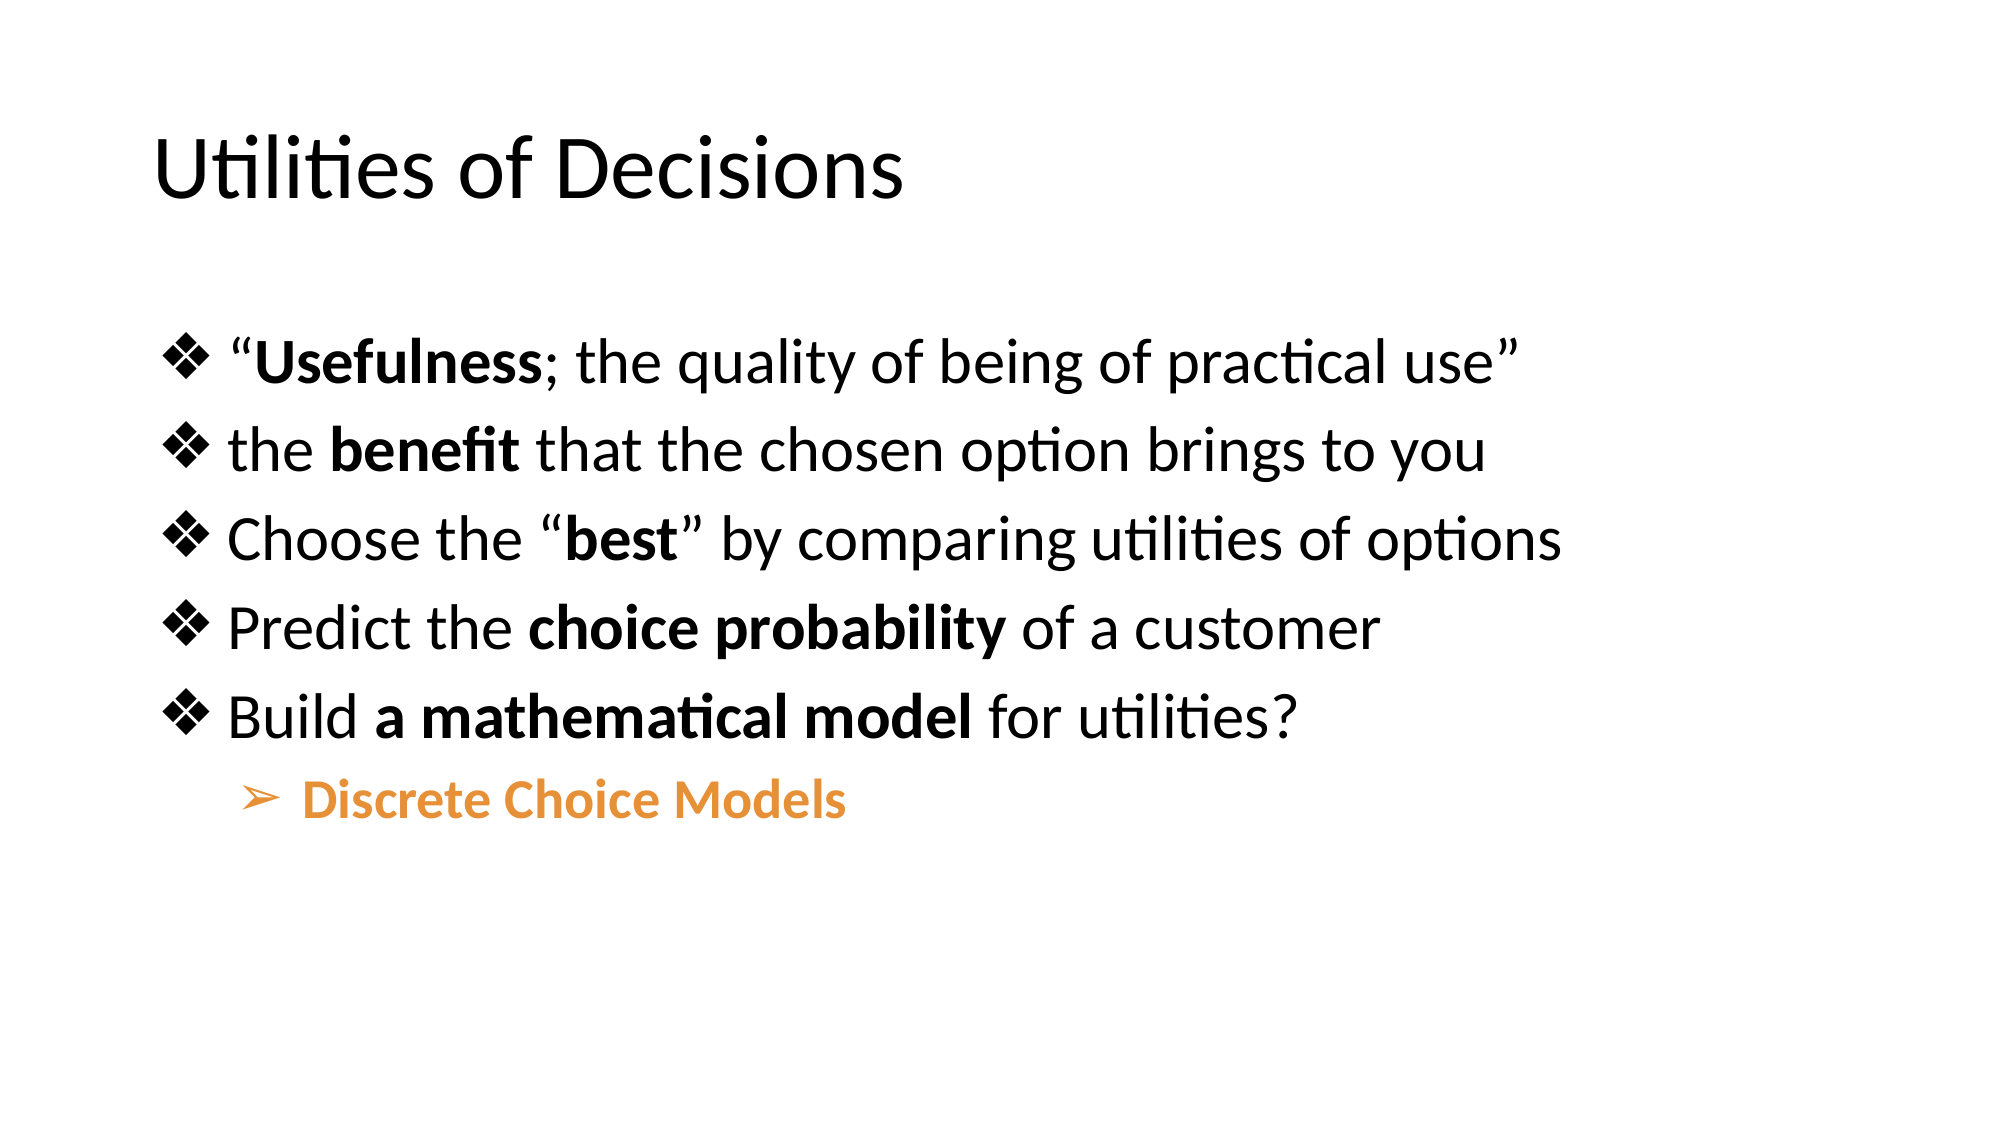

# Utilities of Decisions
“Usefulness; the quality of being of practical use”
the benefit that the chosen option brings to you
Choose the “best” by comparing utilities of options
Predict the choice probability of a customer
Build a mathematical model for utilities?
Discrete Choice Models